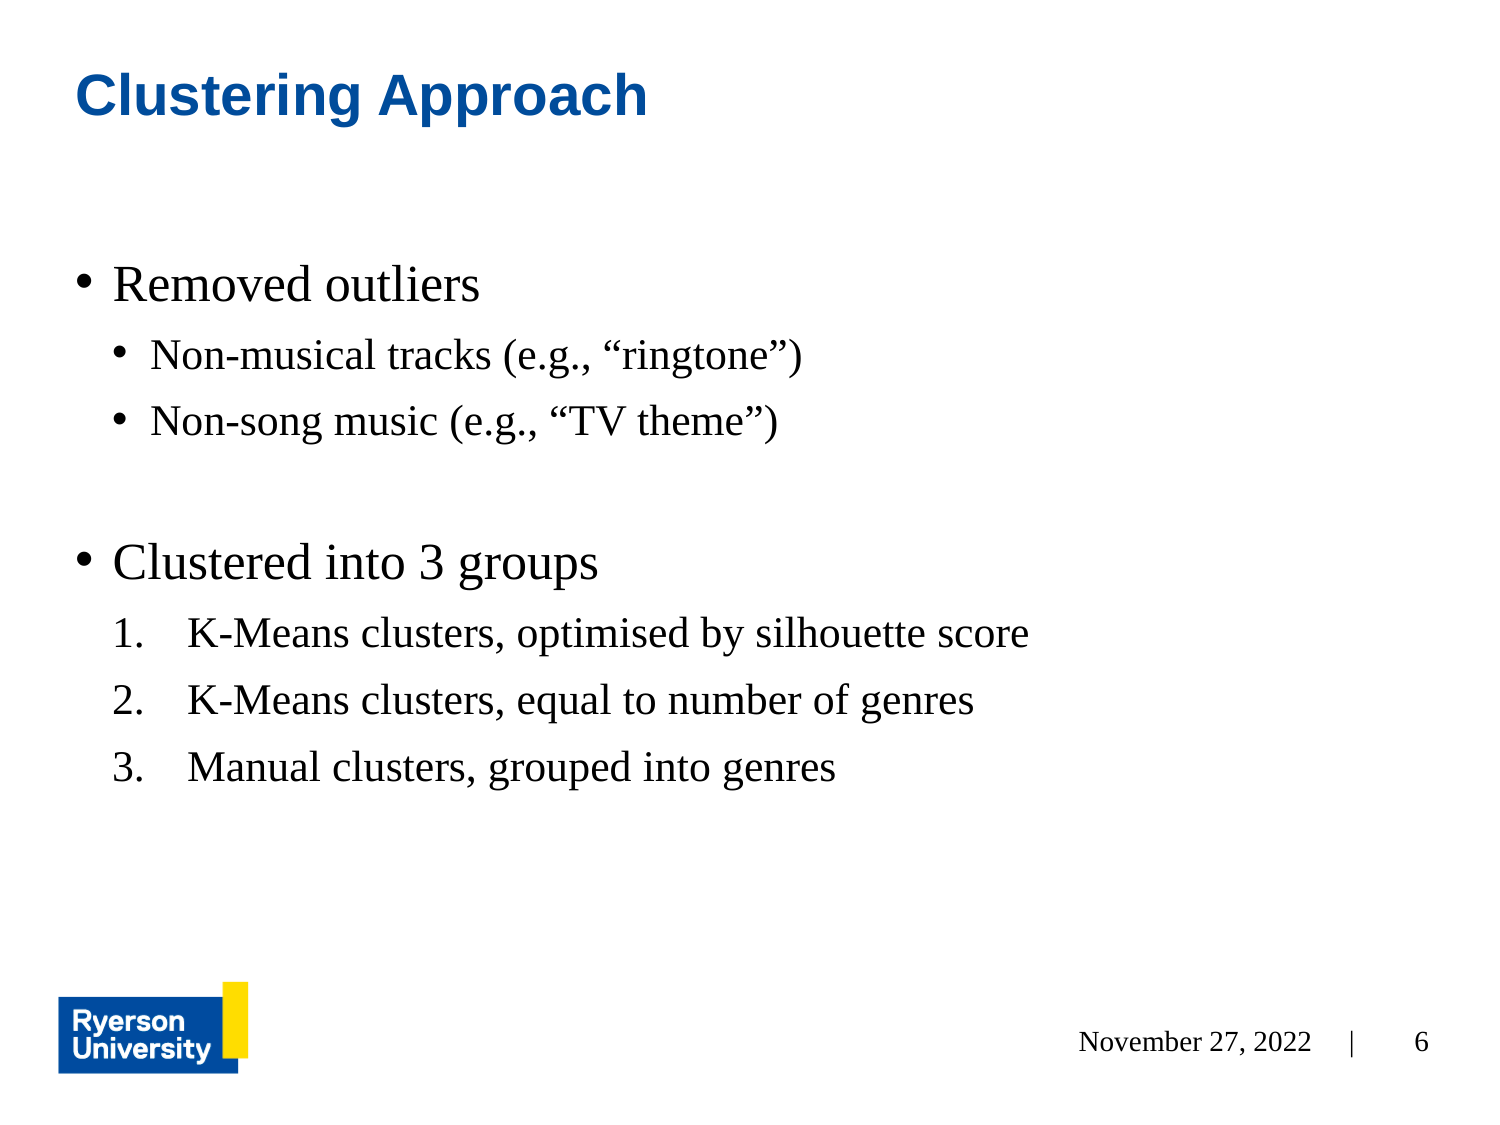

# Clustering Approach
Removed outliers
Non-musical tracks (e.g., “ringtone”)
Non-song music (e.g., “TV theme”)

Clustered into 3 groups
K-Means clusters, optimised by silhouette score
K-Means clusters, equal to number of genres
Manual clusters, grouped into genres
November 27, 2022     |
6